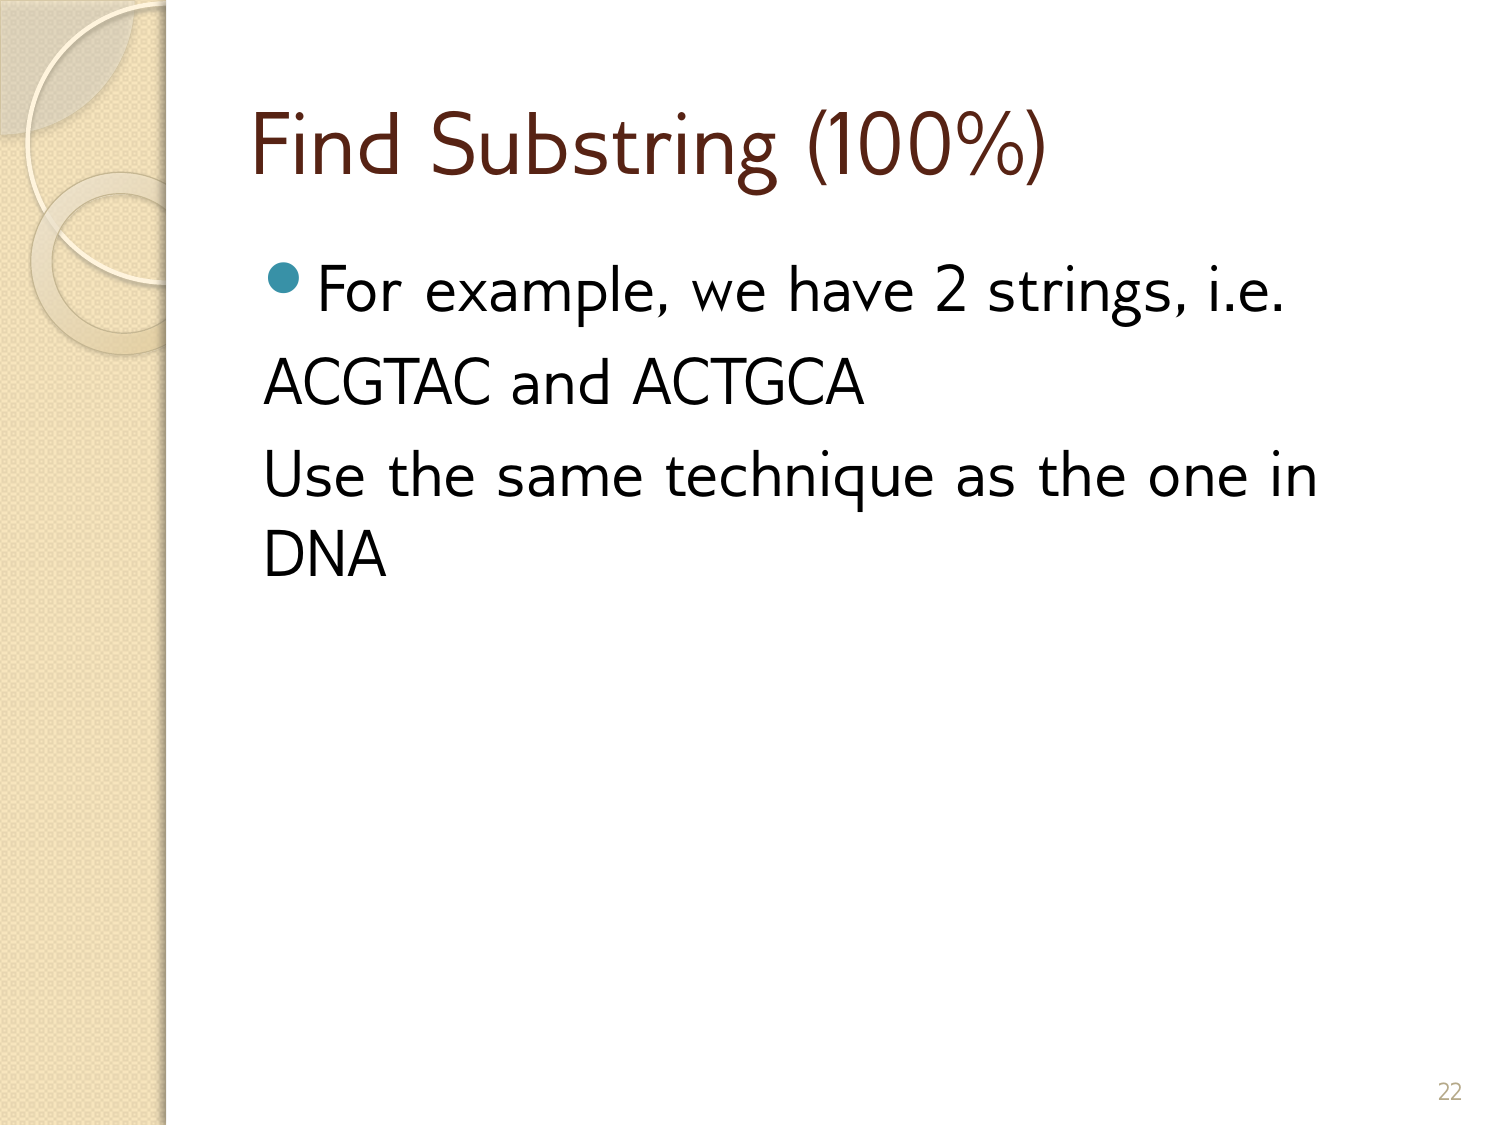

# Find Substring (100%)
For example, we have 2 strings, i.e.
ACGTAC and ACTGCA
Use the same technique as the one in DNA
22